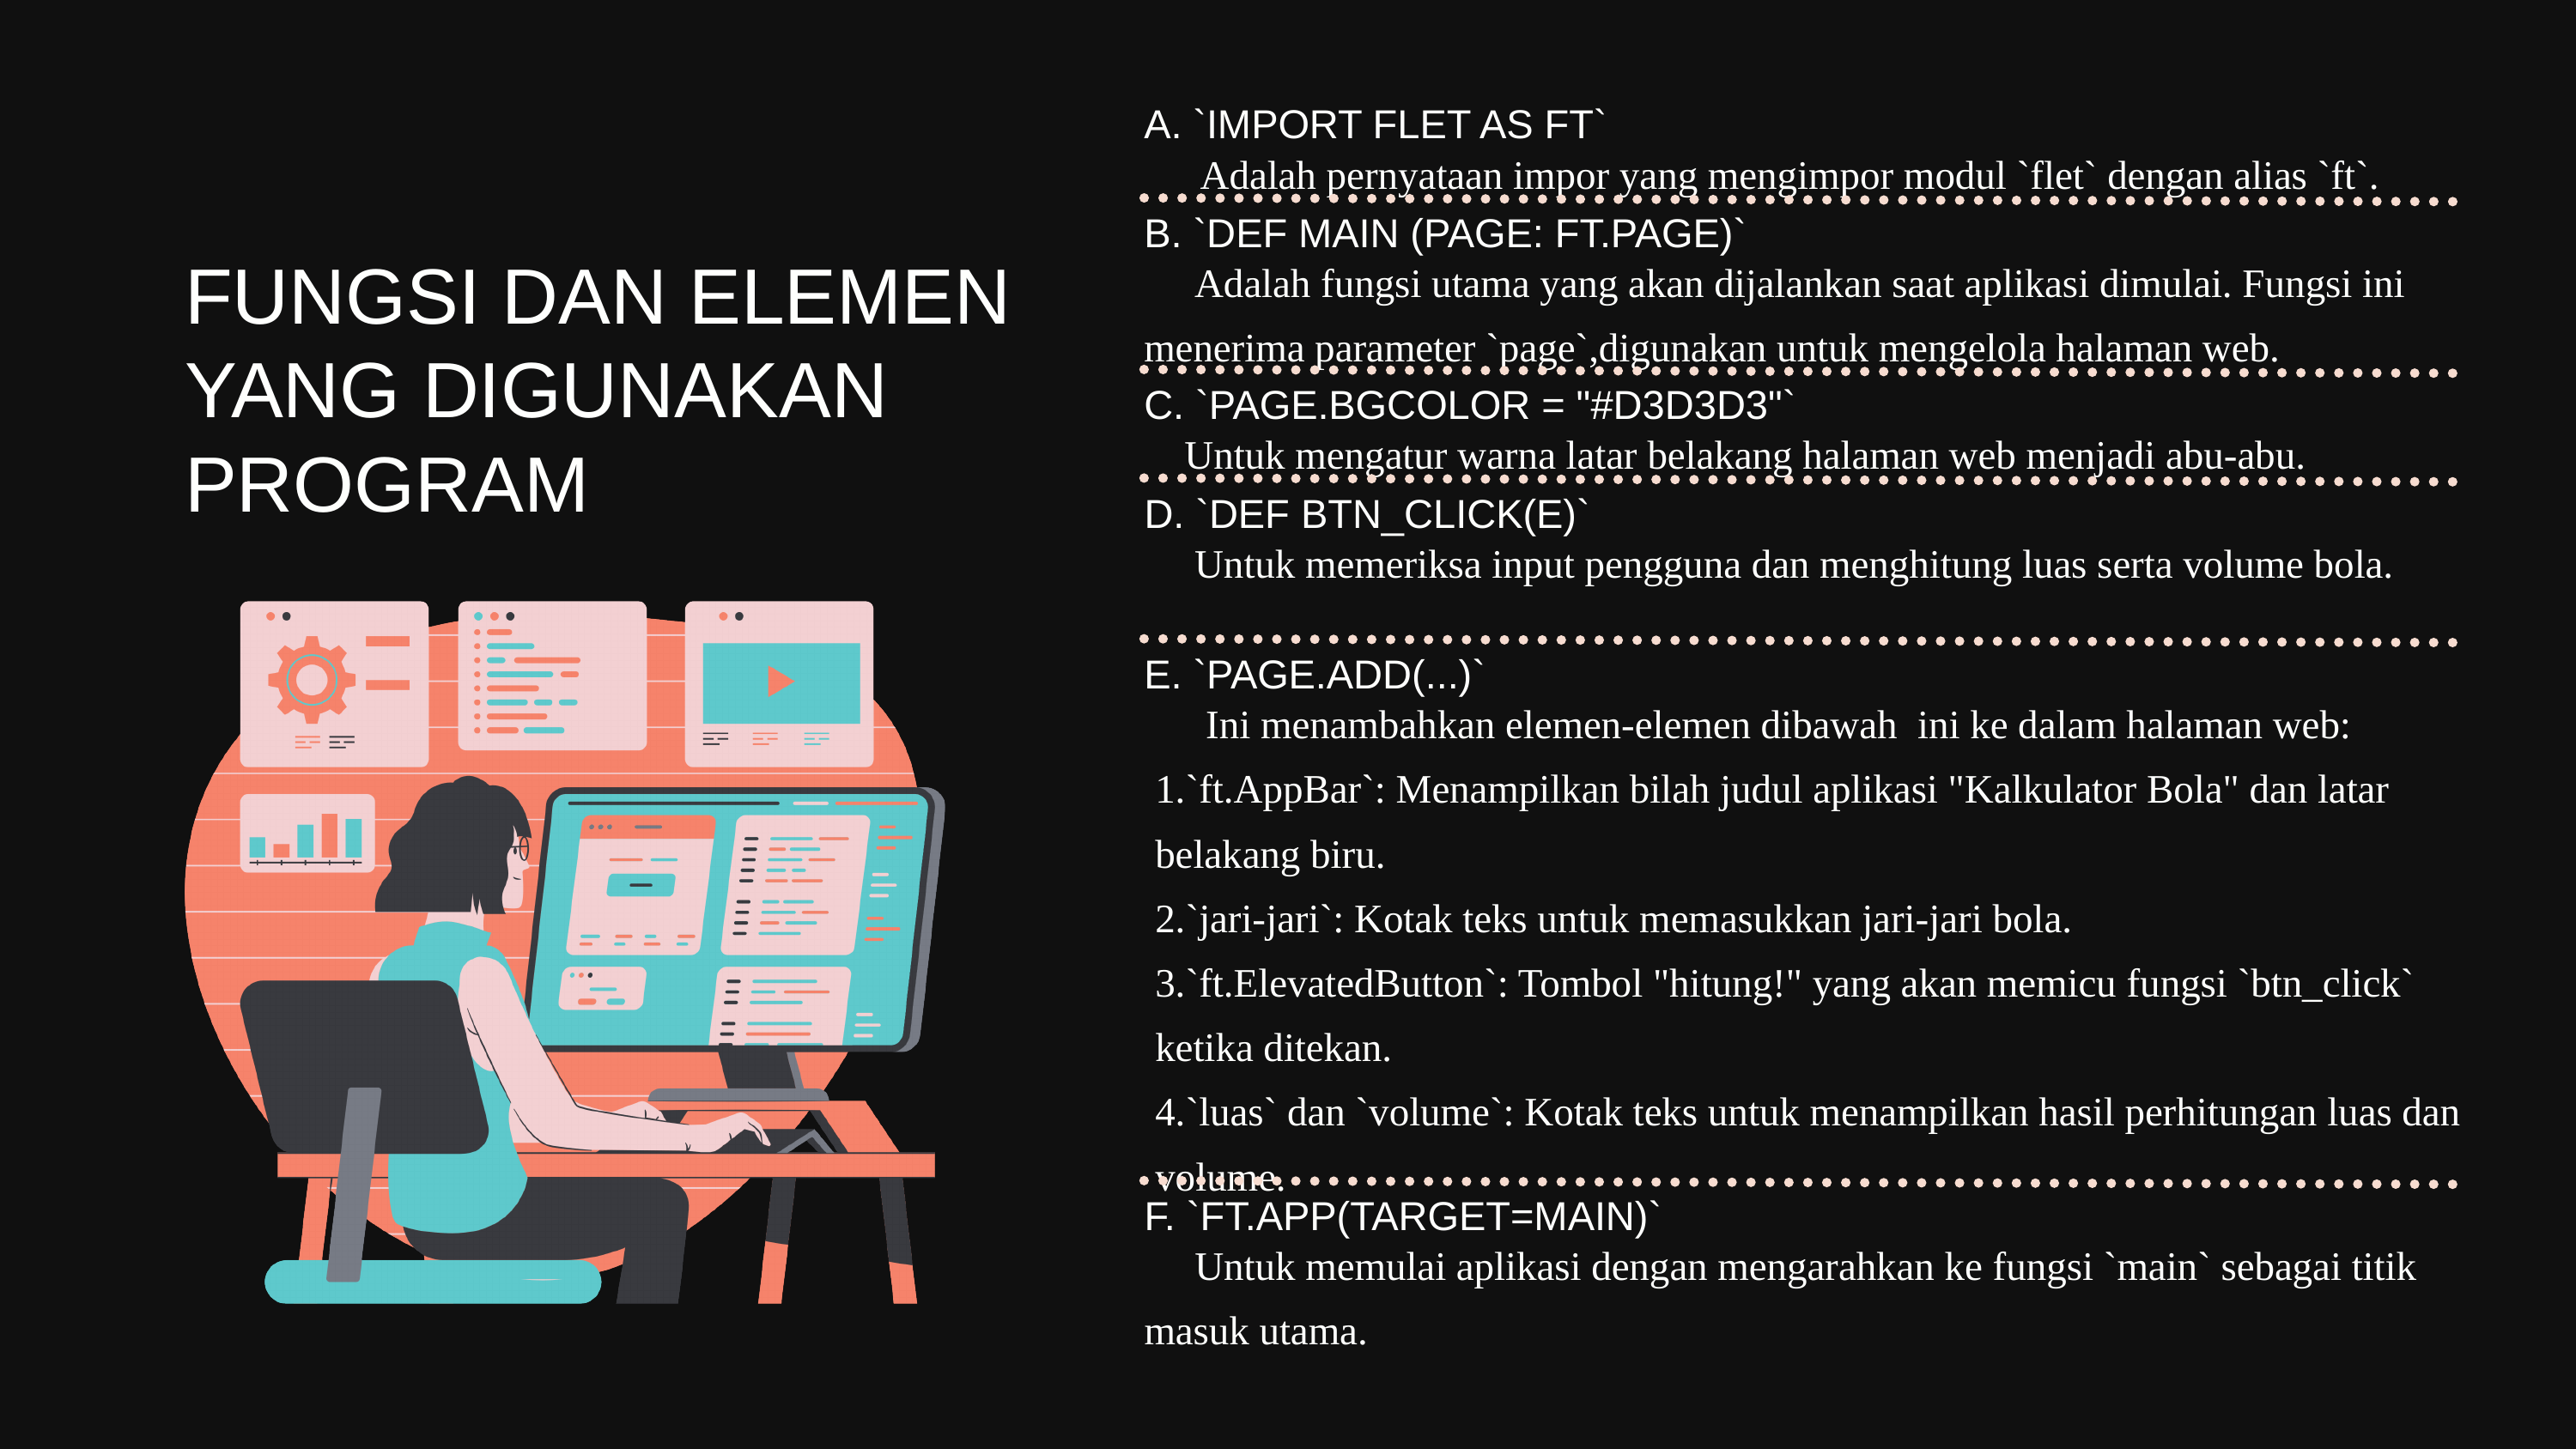

A. `IMPORT FLET AS FT`
     Adalah pernyataan impor yang mengimpor modul `flet` dengan alias `ft`.

B. `DEF MAIN (PAGE: FT.PAGE)`
     Adalah fungsi utama yang akan dijalankan saat aplikasi dimulai. Fungsi ini menerima parameter `page`,digunakan untuk mengelola halaman web.

C. `PAGE.BGCOLOR = "#D3D3D3"`
    Untuk mengatur warna latar belakang halaman web menjadi abu-abu.

D. `DEF BTN_CLICK(E)`
     Untuk memeriksa input pengguna dan menghitung luas serta volume bola.

E. `PAGE.ADD(...)`
     Ini menambahkan elemen-elemen dibawah  ini ke dalam halaman web:
1.`ft.AppBar`: Menampilkan bilah judul aplikasi "Kalkulator Bola" dan latar belakang biru.
2.`jari-jari`: Kotak teks untuk memasukkan jari-jari bola.
3.`ft.ElevatedButton`: Tombol "hitung!" yang akan memicu fungsi `btn_click` ketika ditekan.
4.`luas` dan `volume`: Kotak teks untuk menampilkan hasil perhitungan luas dan volume.

F. `FT.APP(TARGET=MAIN)`
     Untuk memulai aplikasi dengan mengarahkan ke fungsi `main` sebagai titik masuk utama.
FUNGSI DAN ELEMEN YANG DIGUNAKAN PROGRAM